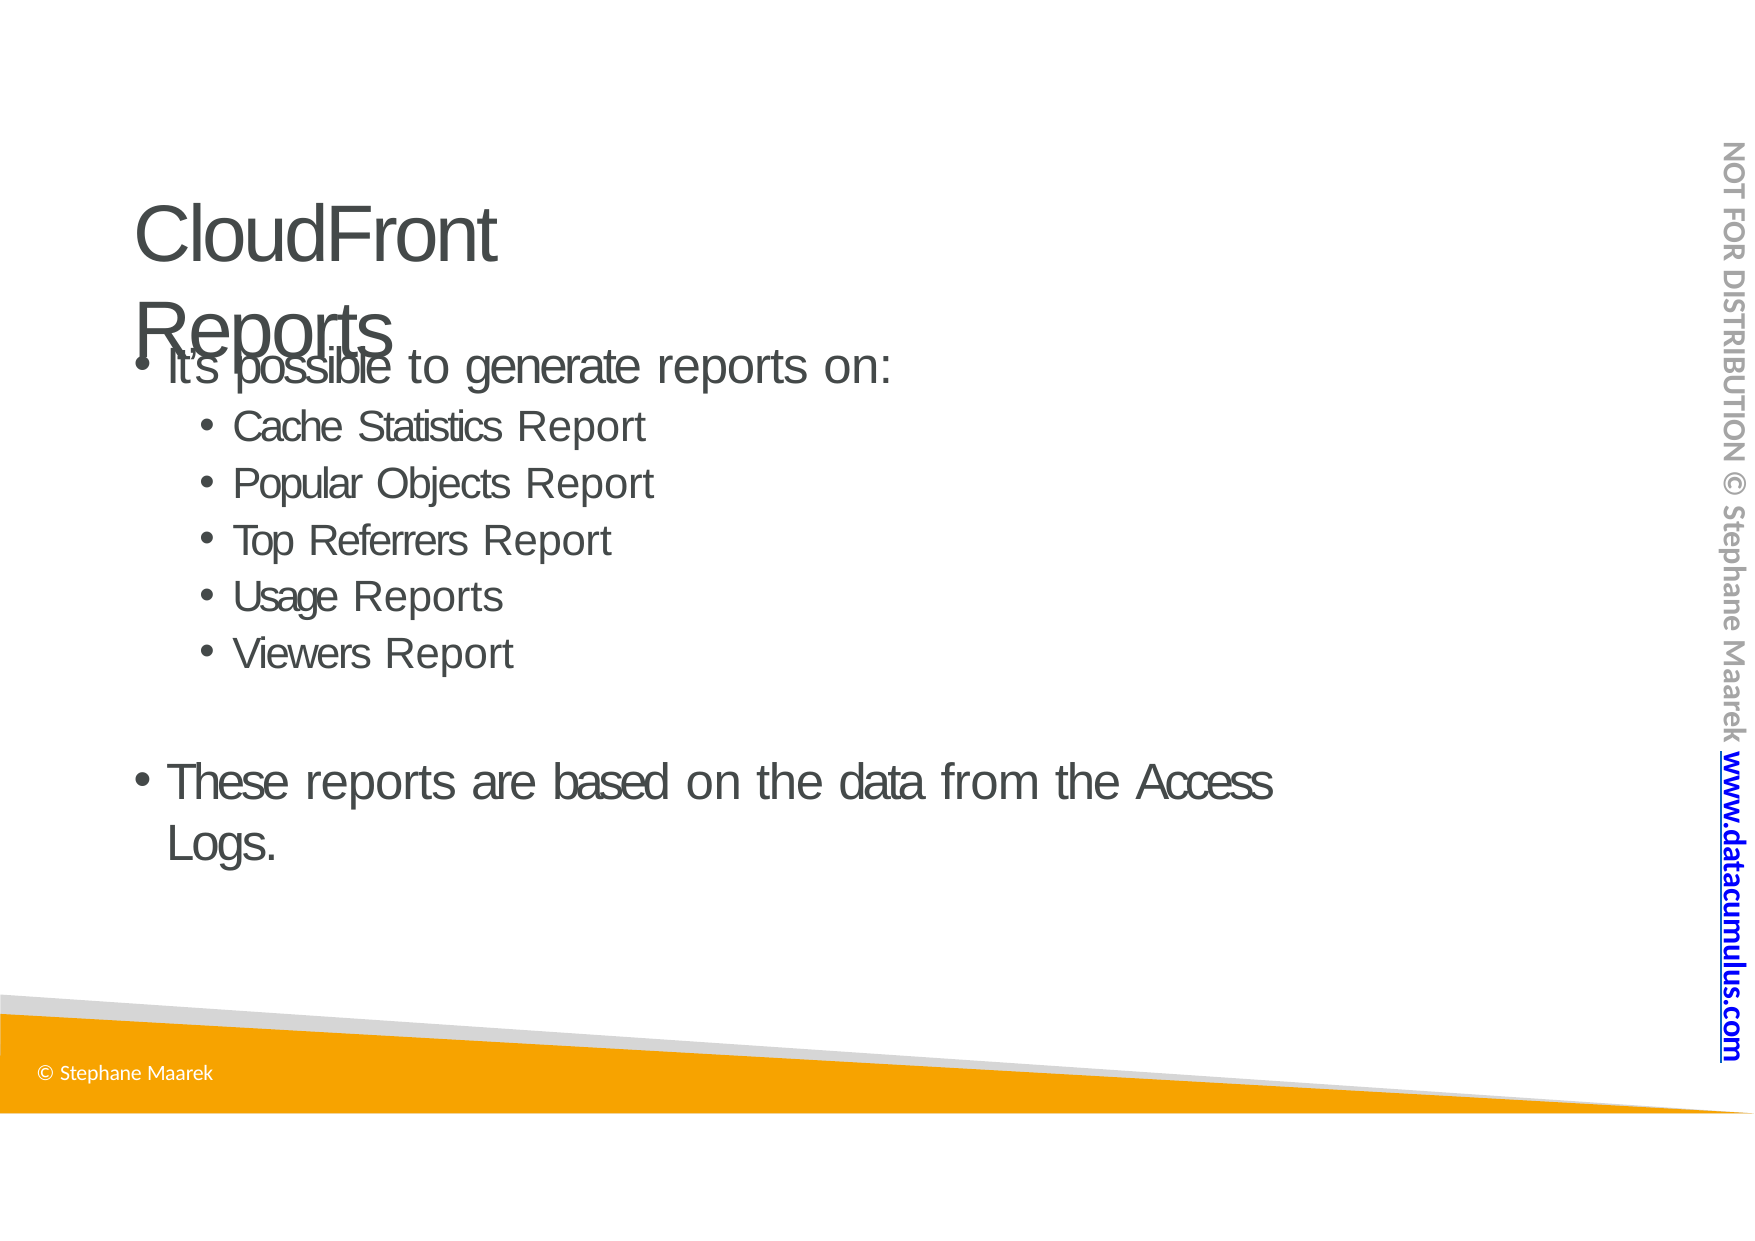

NOT FOR DISTRIBUTION © Stephane Maarek www.datacumulus.com
# CloudFront Reports
It’s possible to generate reports on:
Cache Statistics Report
Popular Objects Report
Top Referrers Report
Usage Reports
Viewers Report

These reports are based on the data from the Access Logs.
© Stephane Maarek